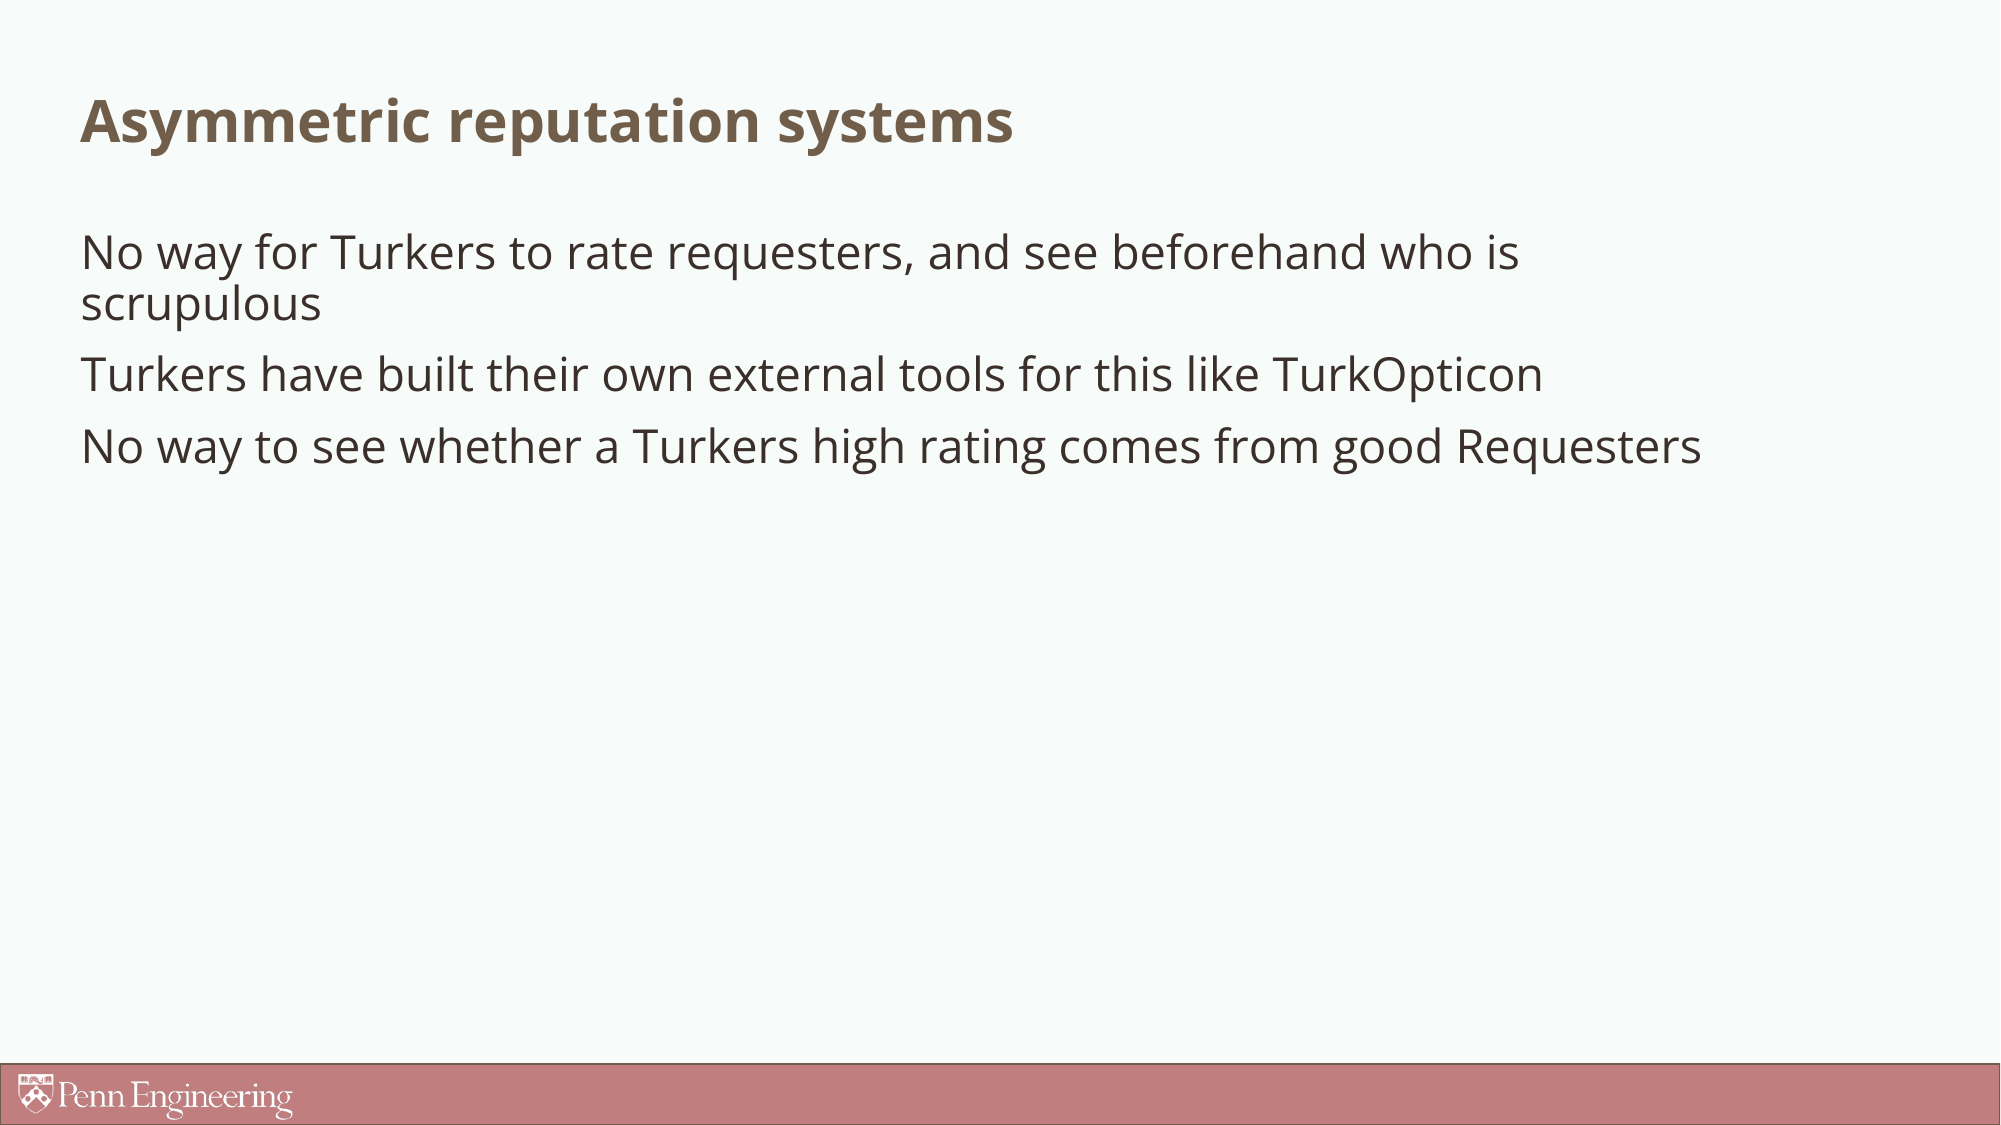

# Asymmetric reputation systems
No way for Turkers to rate requesters, and see beforehand who is scrupulous
Turkers have built their own external tools for this like TurkOpticon
No way to see whether a Turkers high rating comes from good Requesters